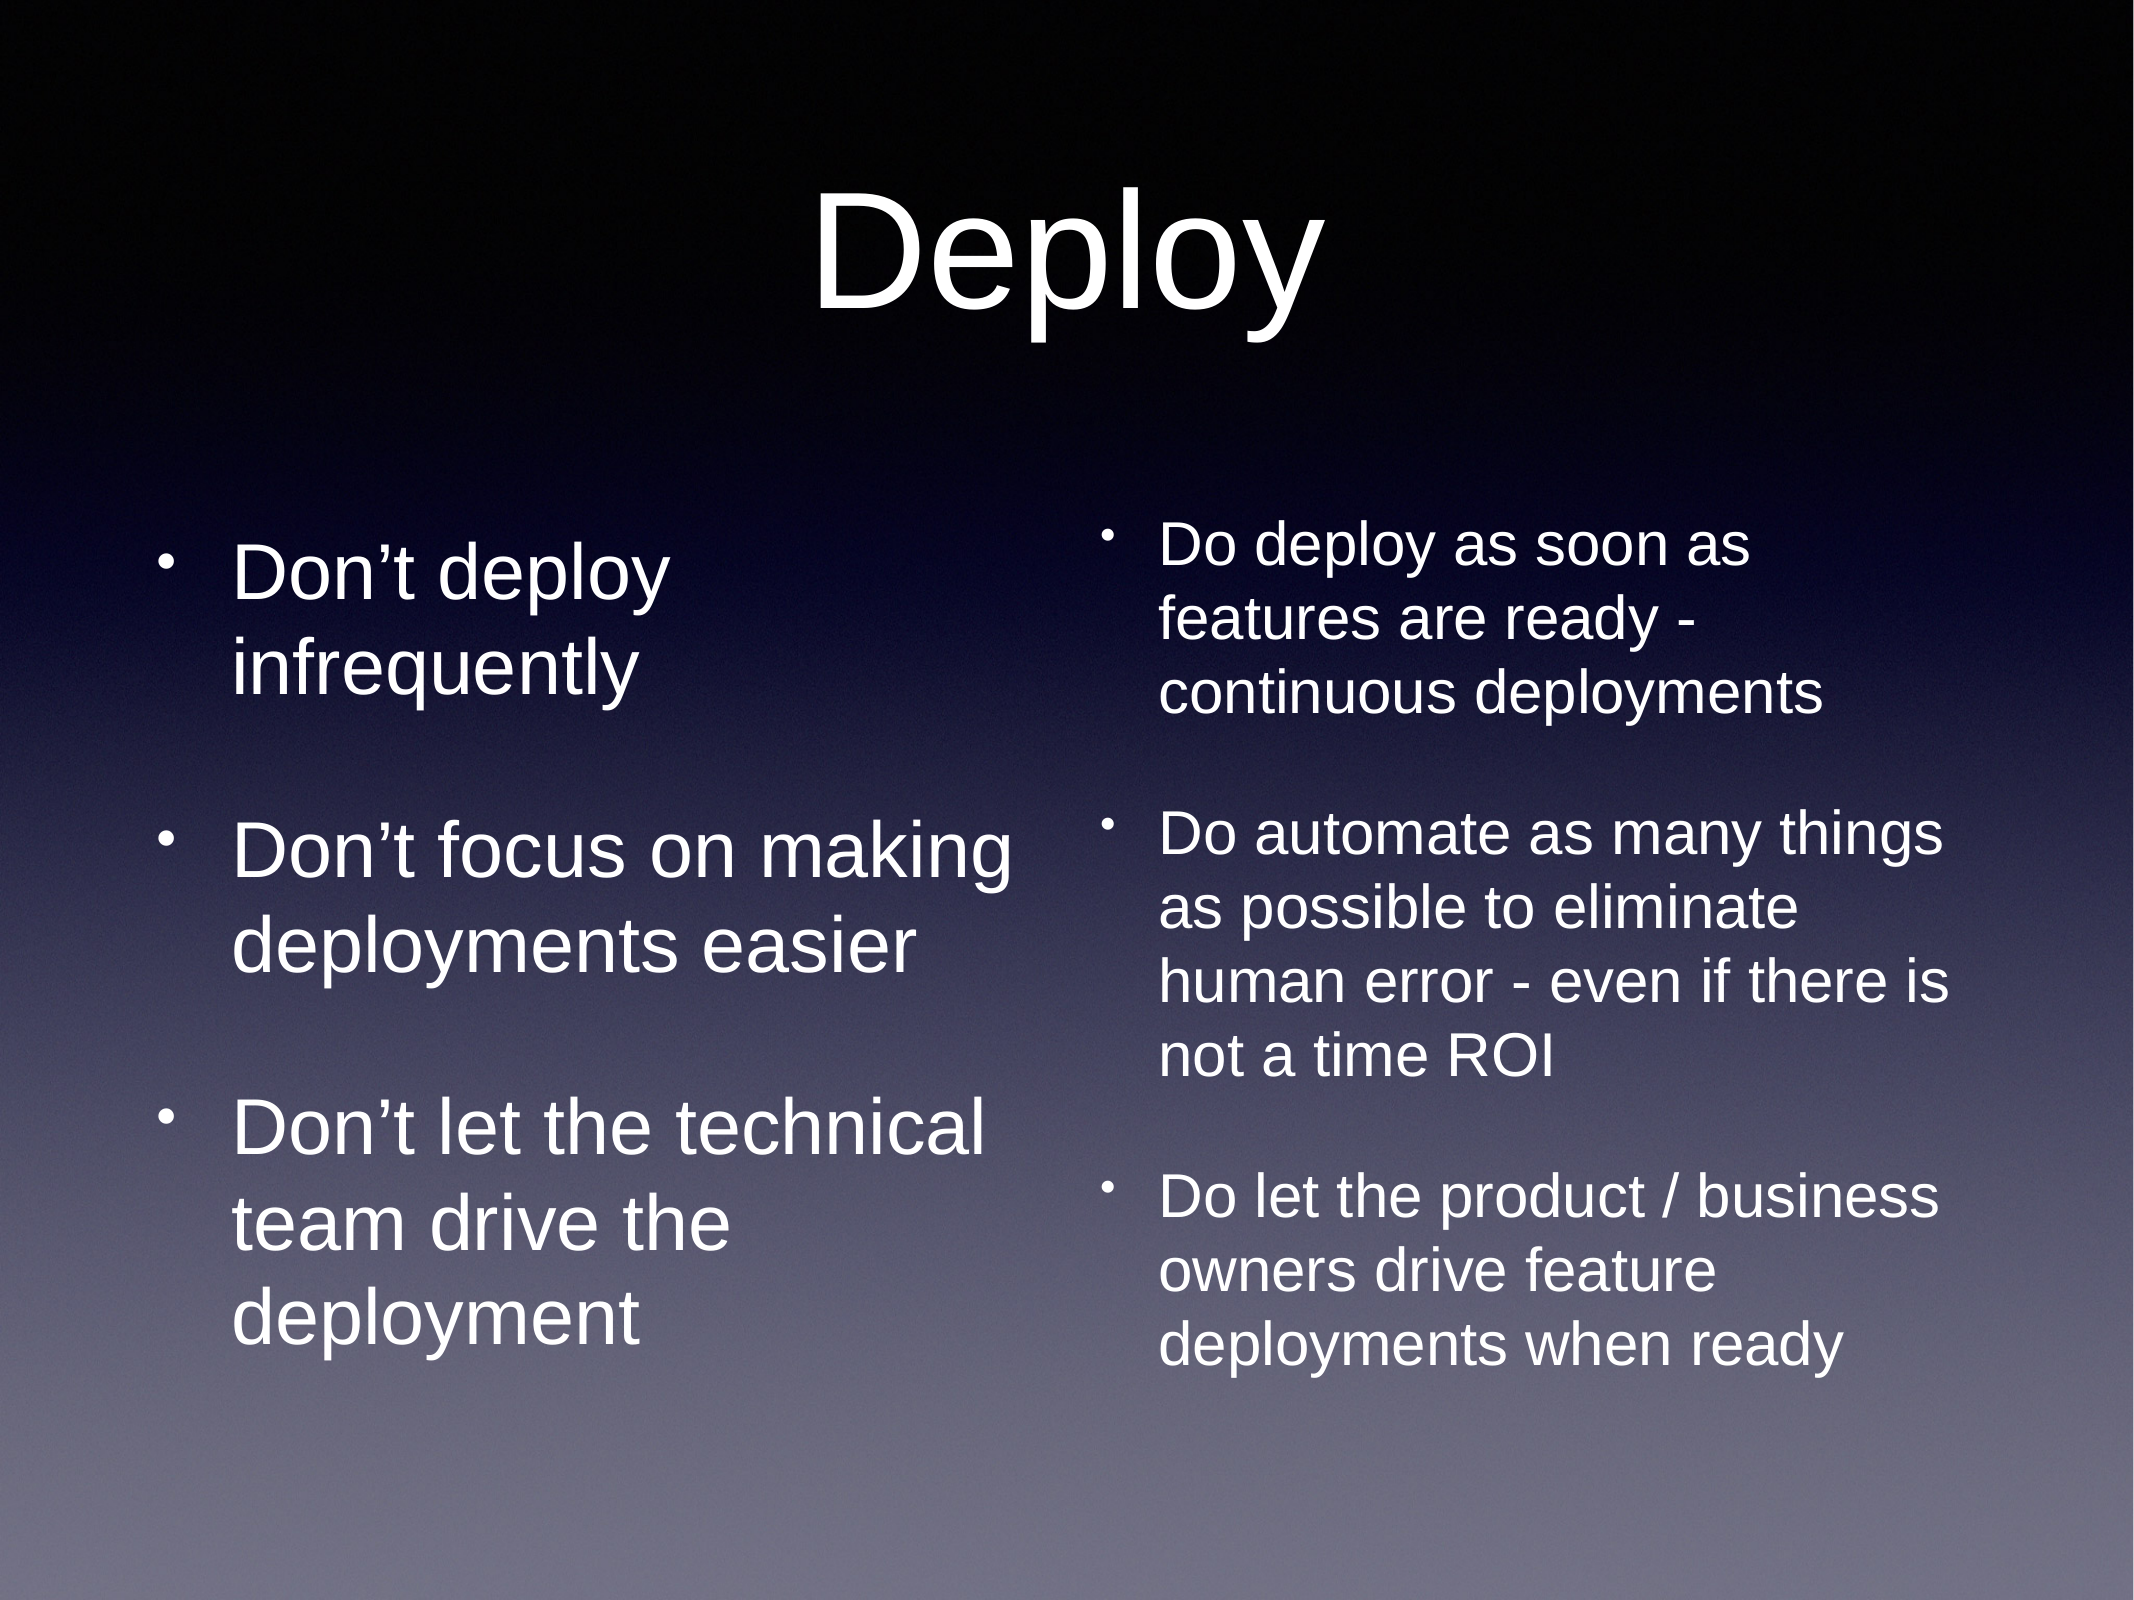

# Deploy
Don’t deploy infrequently
Don’t focus on making deployments easier
Don’t let the technical team drive the deployment
Do deploy as soon as features are ready - continuous deployments
Do automate as many things as possible to eliminate human error - even if there is not a time ROI
Do let the product / business owners drive feature deployments when ready